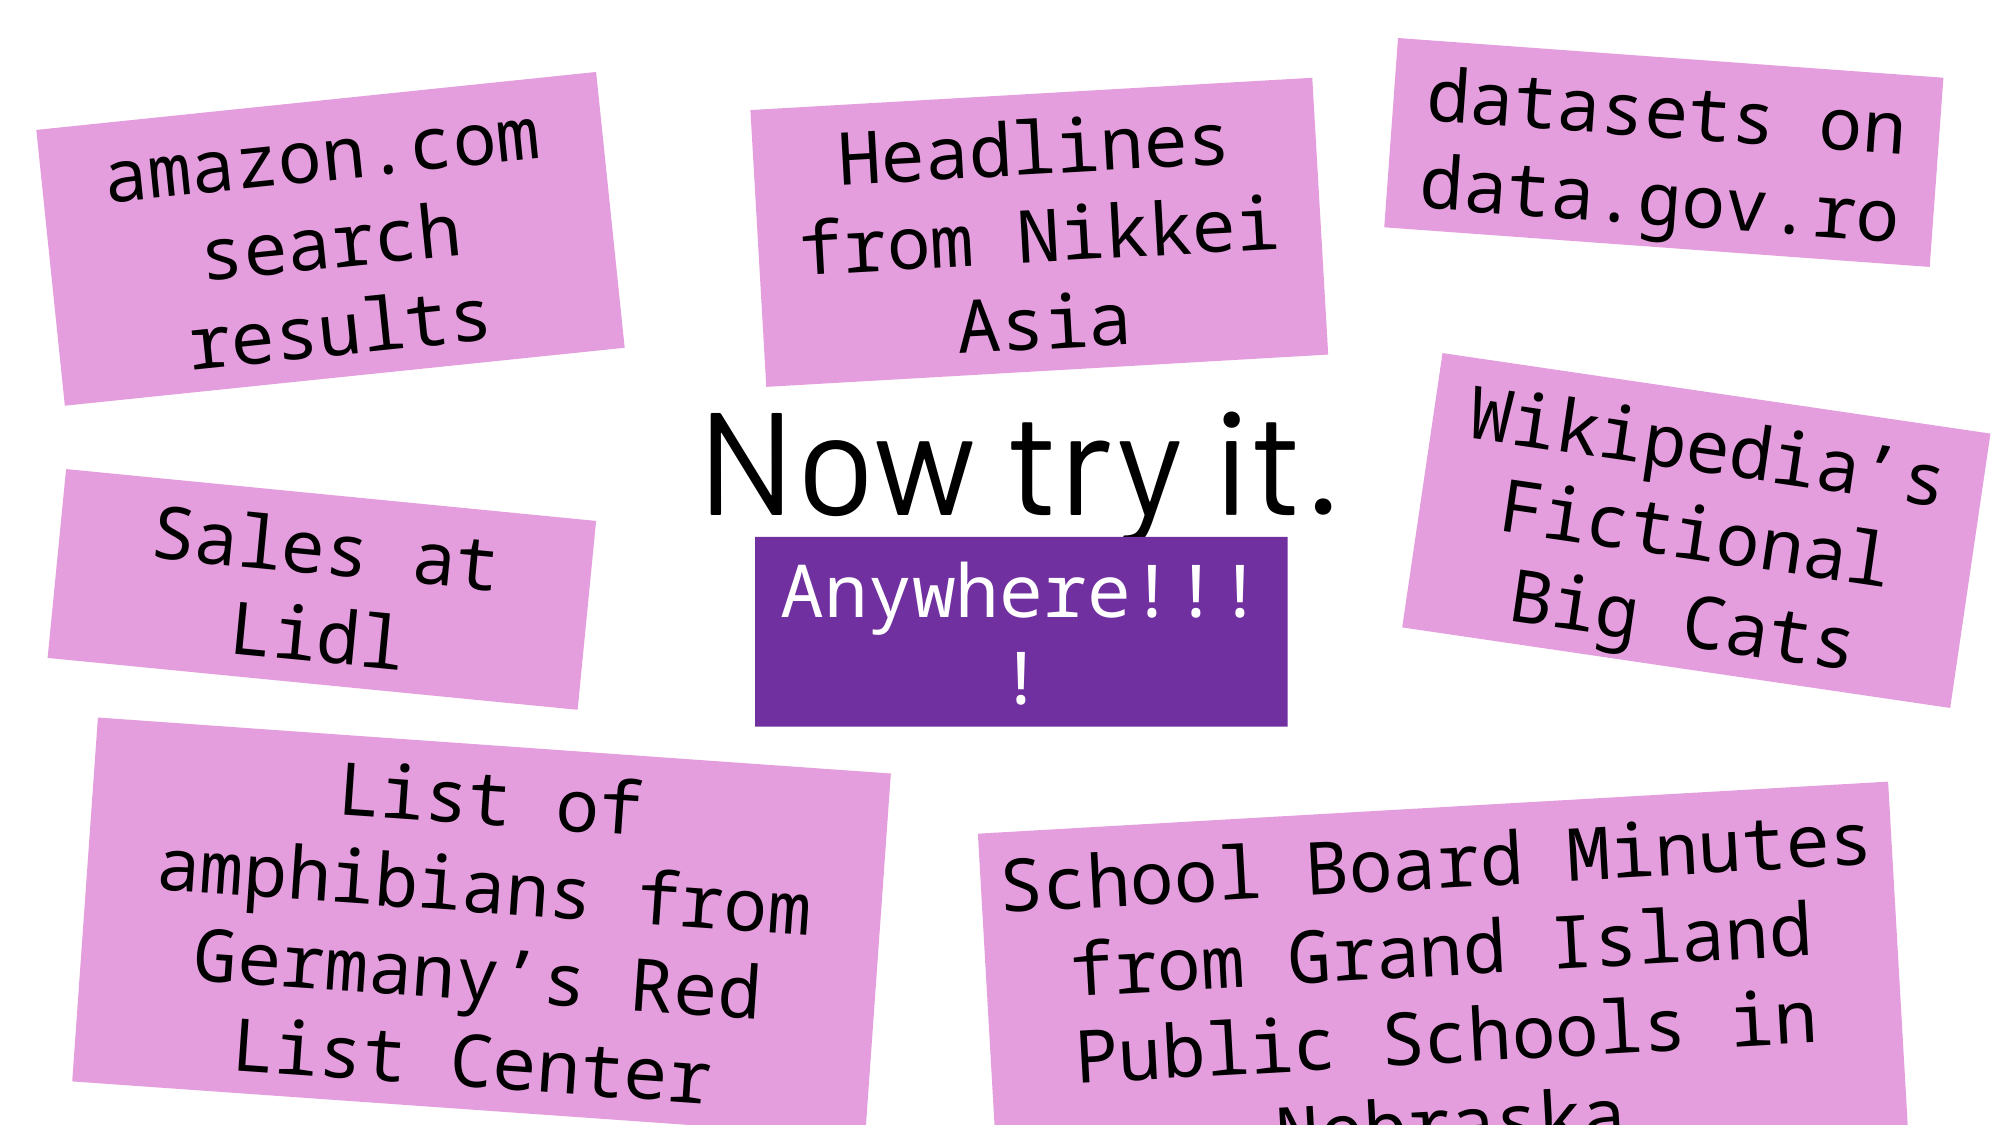

datasets on data.gov.ro
Headlines from Nikkei Asia
amazon.com search results
Now try it.
Wikipedia’s Fictional Big Cats
Sales at Lidl
Anywhere!!!!
List of amphibians from Germany’s Red List Center
School Board Minutes from Grand Island Public Schools in Nebraska